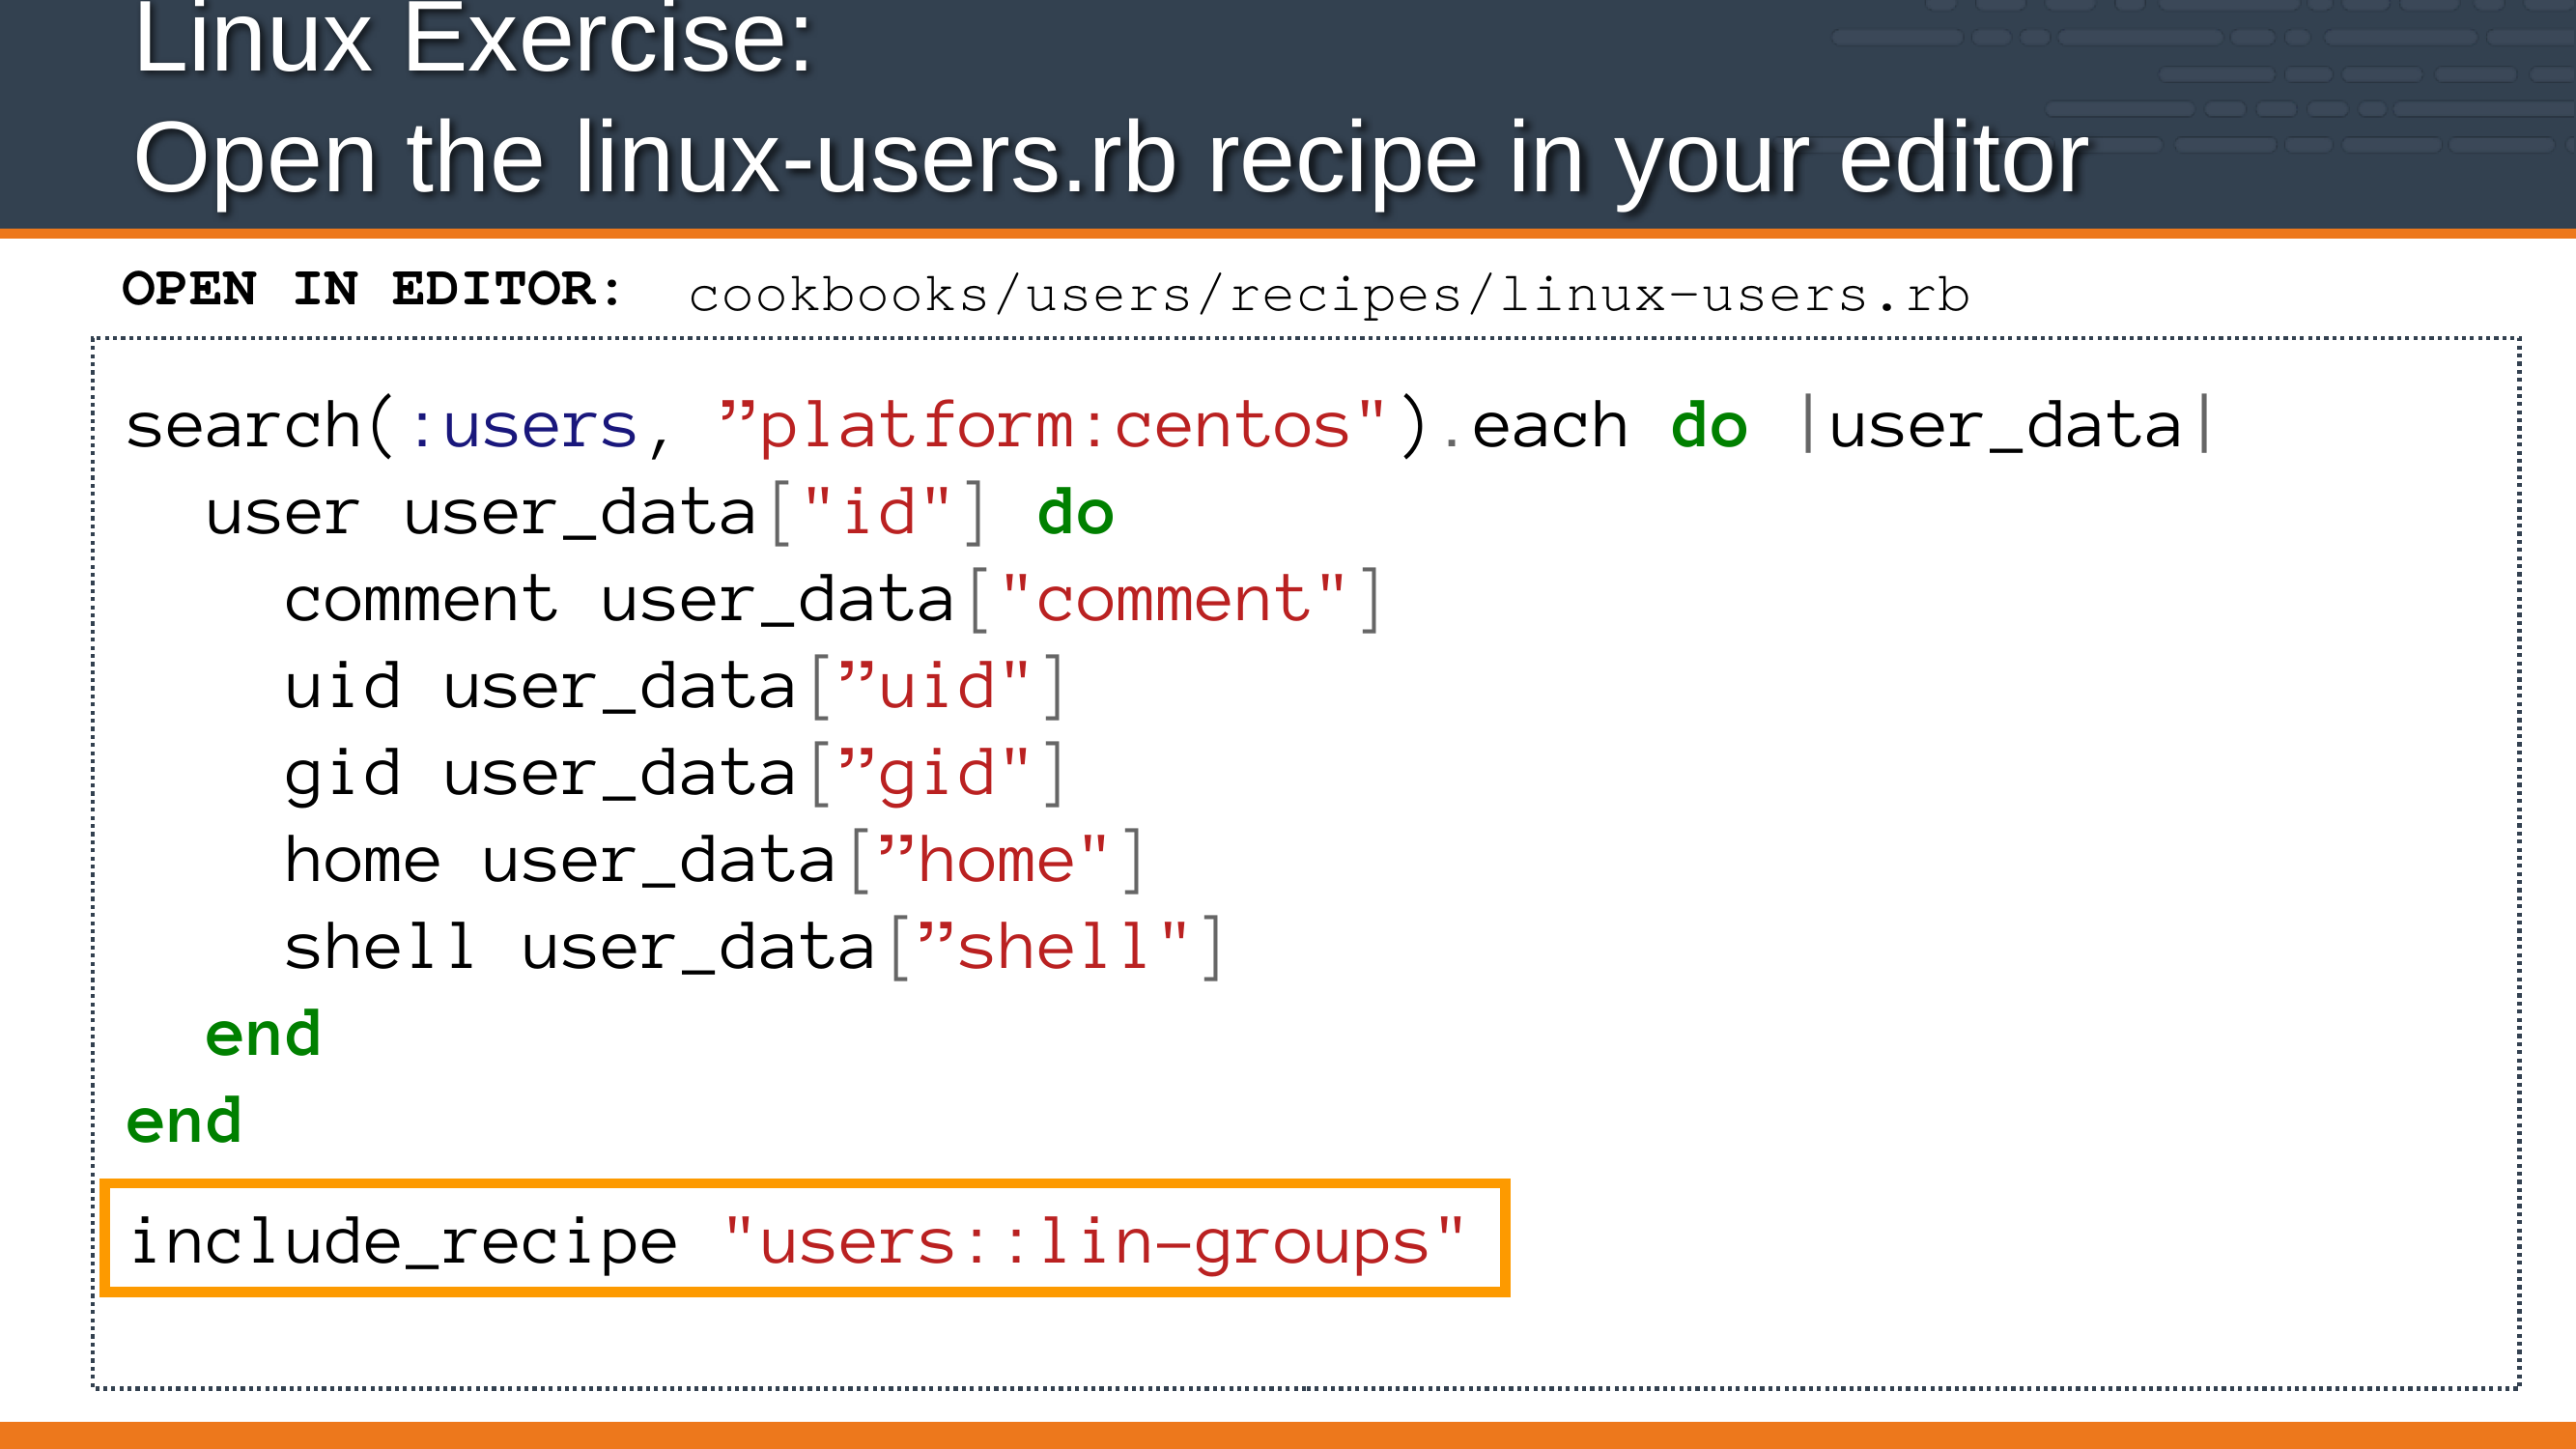

# Linux Exercise: Open the linux-users.rb recipe in your editor
OPEN IN EDITOR:
cookbooks/users/recipes/linux-users.rb

search(:users, ”platform:centos").each do |user_data|
  user user_data["id"] do
    comment user_data["comment"]
    uid user_data[”uid"]
    gid user_data[”gid"]
    home user_data[”home"]
    shell user_data[”shell"]
  end
end

include_recipe "users::lin-groups"